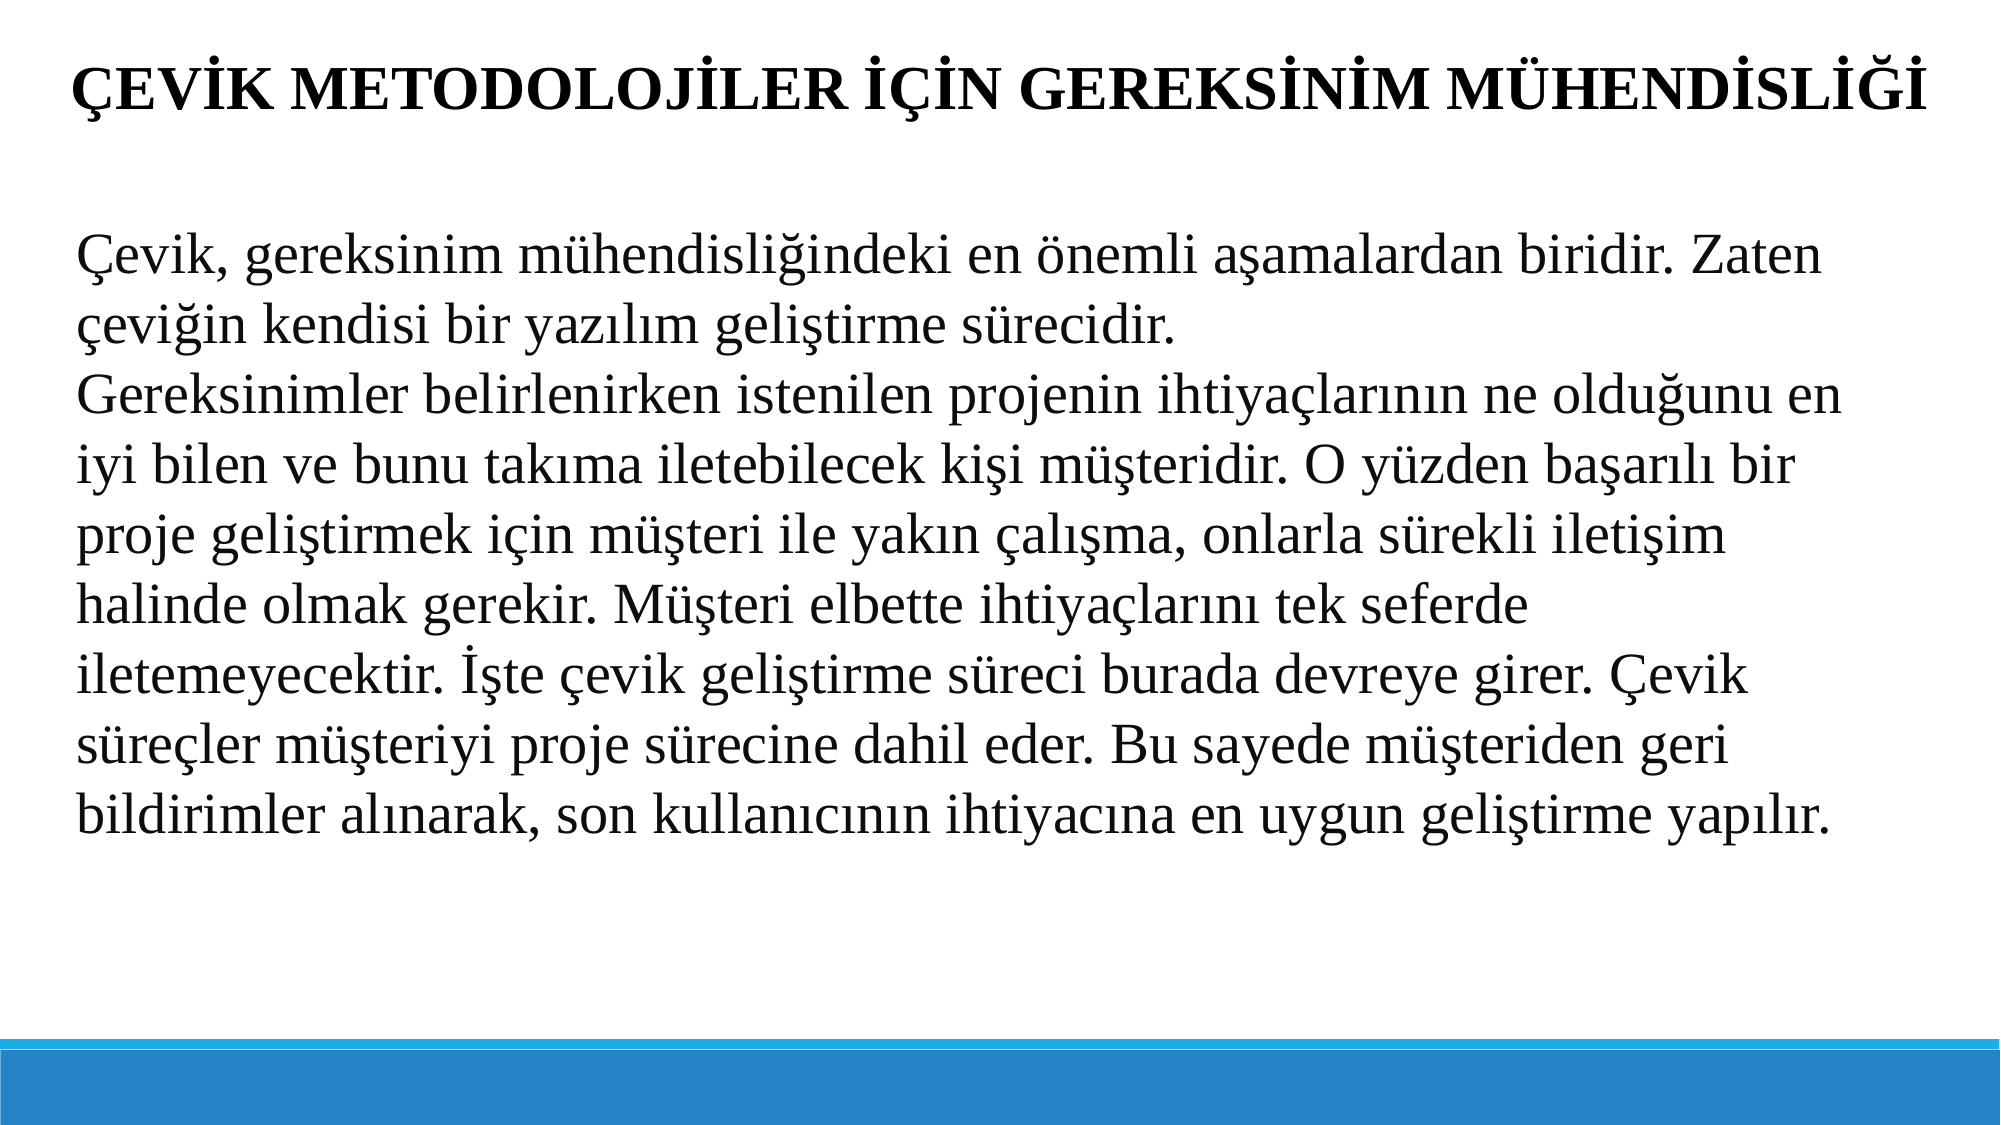

ÇEVİK METODOLOJİLER İÇİN GEREKSİNİM MÜHENDİSLİĞİ
Çevik, gereksinim mühendisliğindeki en önemli aşamalardan biridir. Zaten çeviğin kendisi bir yazılım geliştirme sürecidir.
Gereksinimler belirlenirken istenilen projenin ihtiyaçlarının ne olduğunu en iyi bilen ve bunu takıma iletebilecek kişi müşteridir. O yüzden başarılı bir proje geliştirmek için müşteri ile yakın çalışma, onlarla sürekli iletişim halinde olmak gerekir. Müşteri elbette ihtiyaçlarını tek seferde iletemeyecektir. İşte çevik geliştirme süreci burada devreye girer. Çevik süreçler müşteriyi proje sürecine dahil eder. Bu sayede müşteriden geri bildirimler alınarak, son kullanıcının ihtiyacına en uygun geliştirme yapılır.